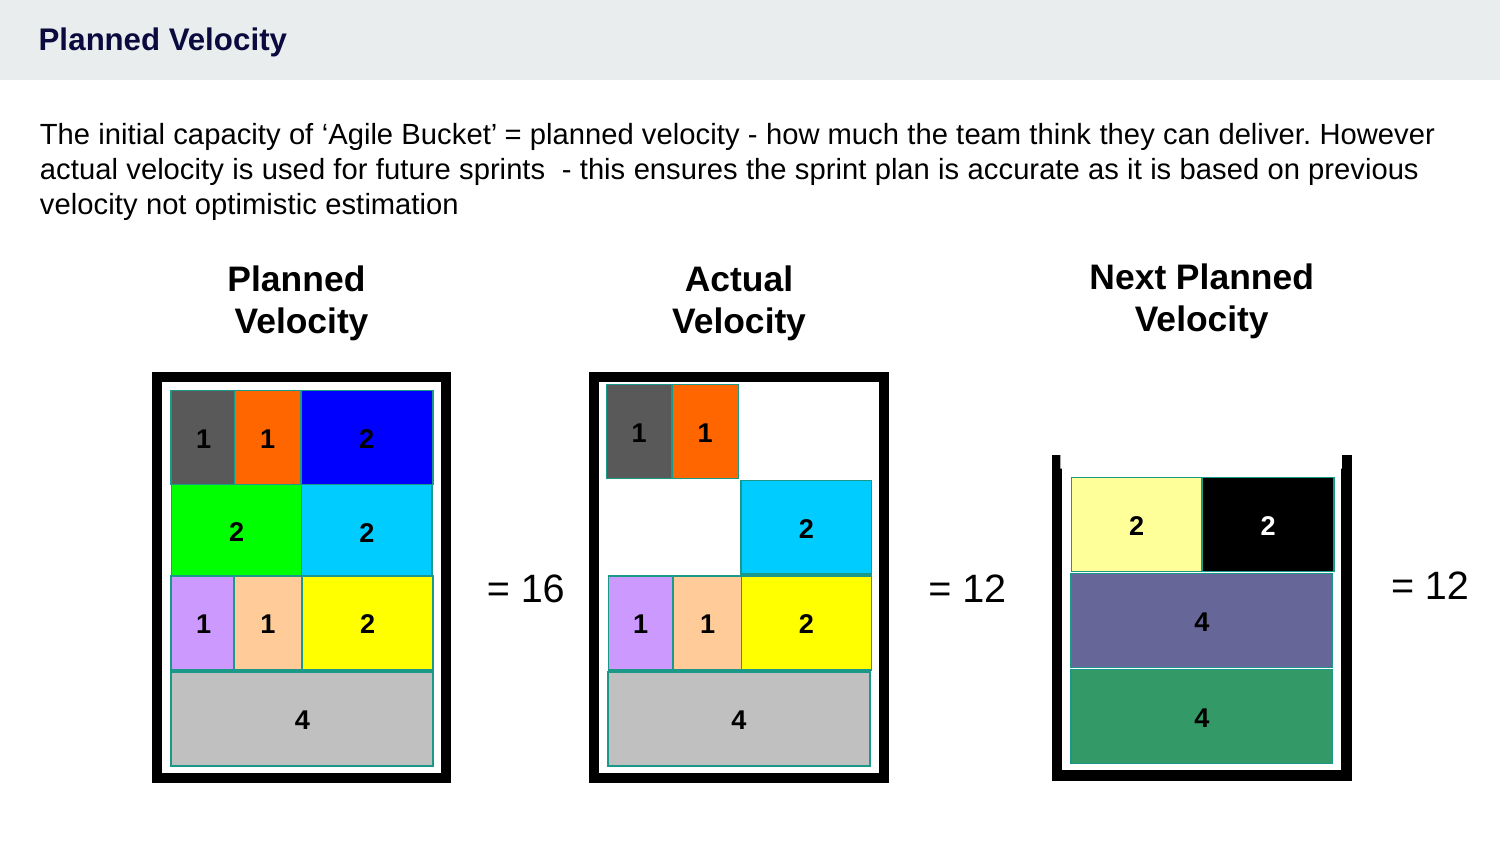

# Planned Velocity
The initial capacity of ‘Agile Bucket’ = planned velocity - how much the team think they can deliver. However actual velocity is used for future sprints  - this ensures the sprint plan is accurate as it is based on previous velocity not optimistic estimation

Next Planned
Velocity
Planned
Velocity
Actual
Velocity

1
1
1
2
1

2
2
2
2
2
= 12
= 16
= 12
4
1
1
1
2
2
1
4
4
4